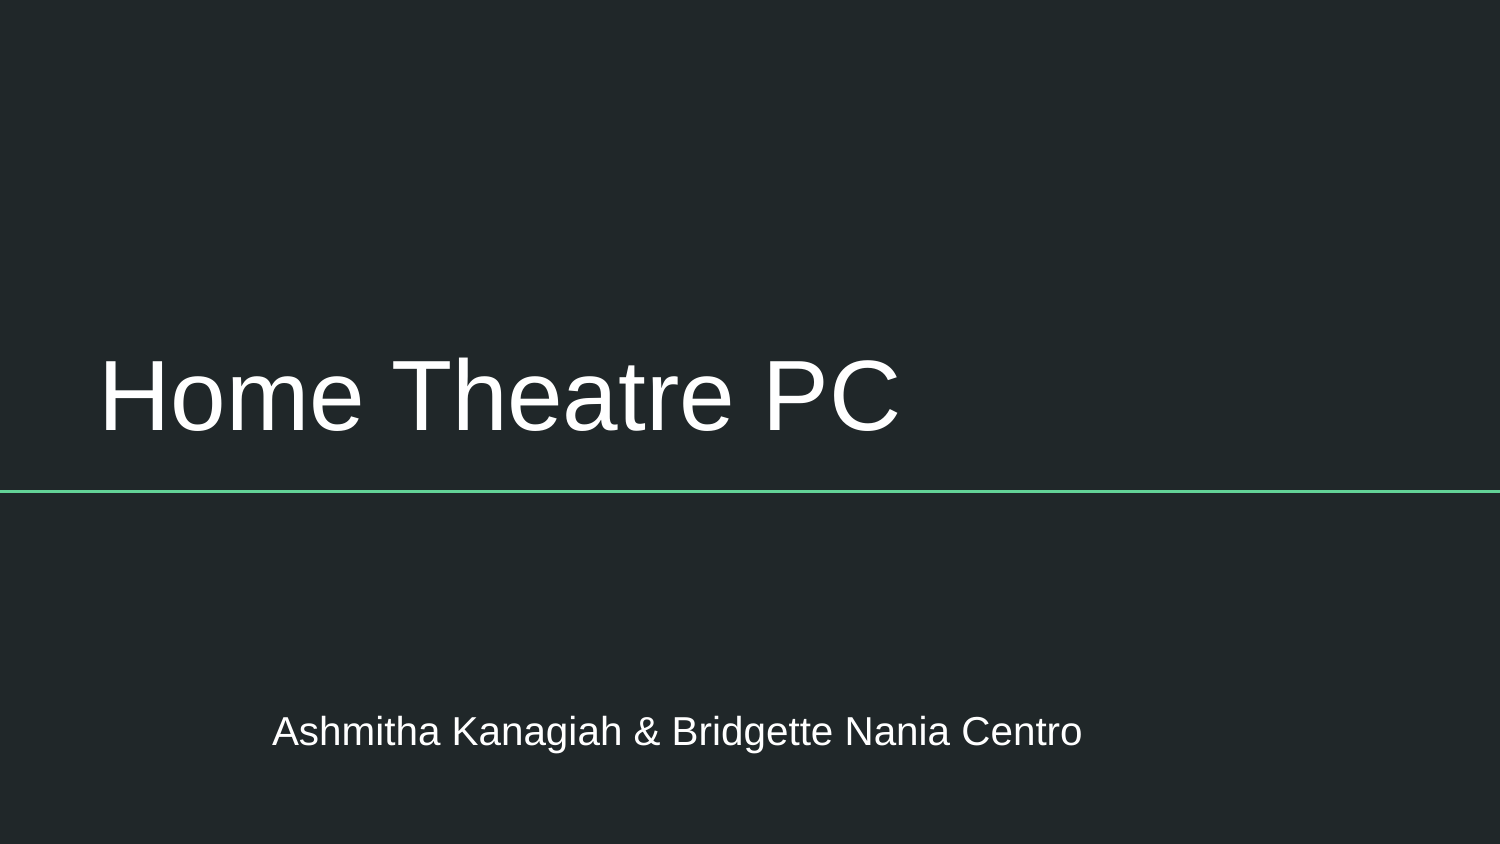

# Home Theatre PC
Ashmitha Kanagiah & Bridgette Nania Centro